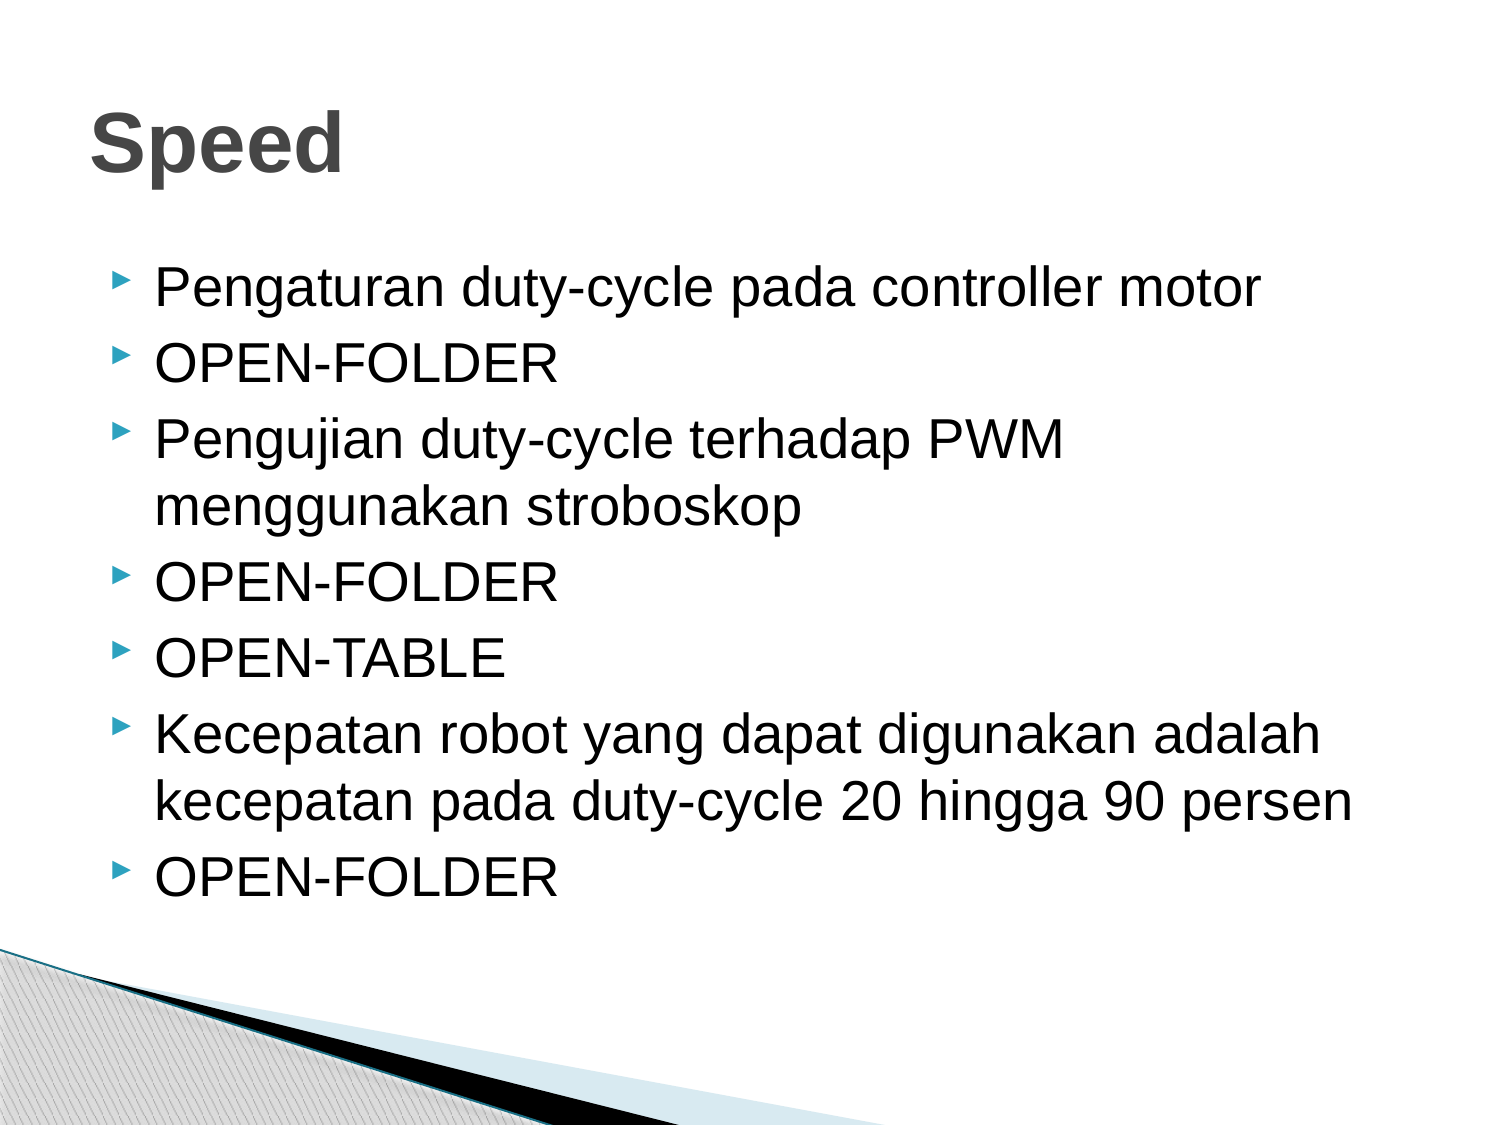

# Speed
Pengaturan duty-cycle pada controller motor
OPEN-FOLDER
Pengujian duty-cycle terhadap PWM menggunakan stroboskop
OPEN-FOLDER
OPEN-TABLE
Kecepatan robot yang dapat digunakan adalah kecepatan pada duty-cycle 20 hingga 90 persen
OPEN-FOLDER